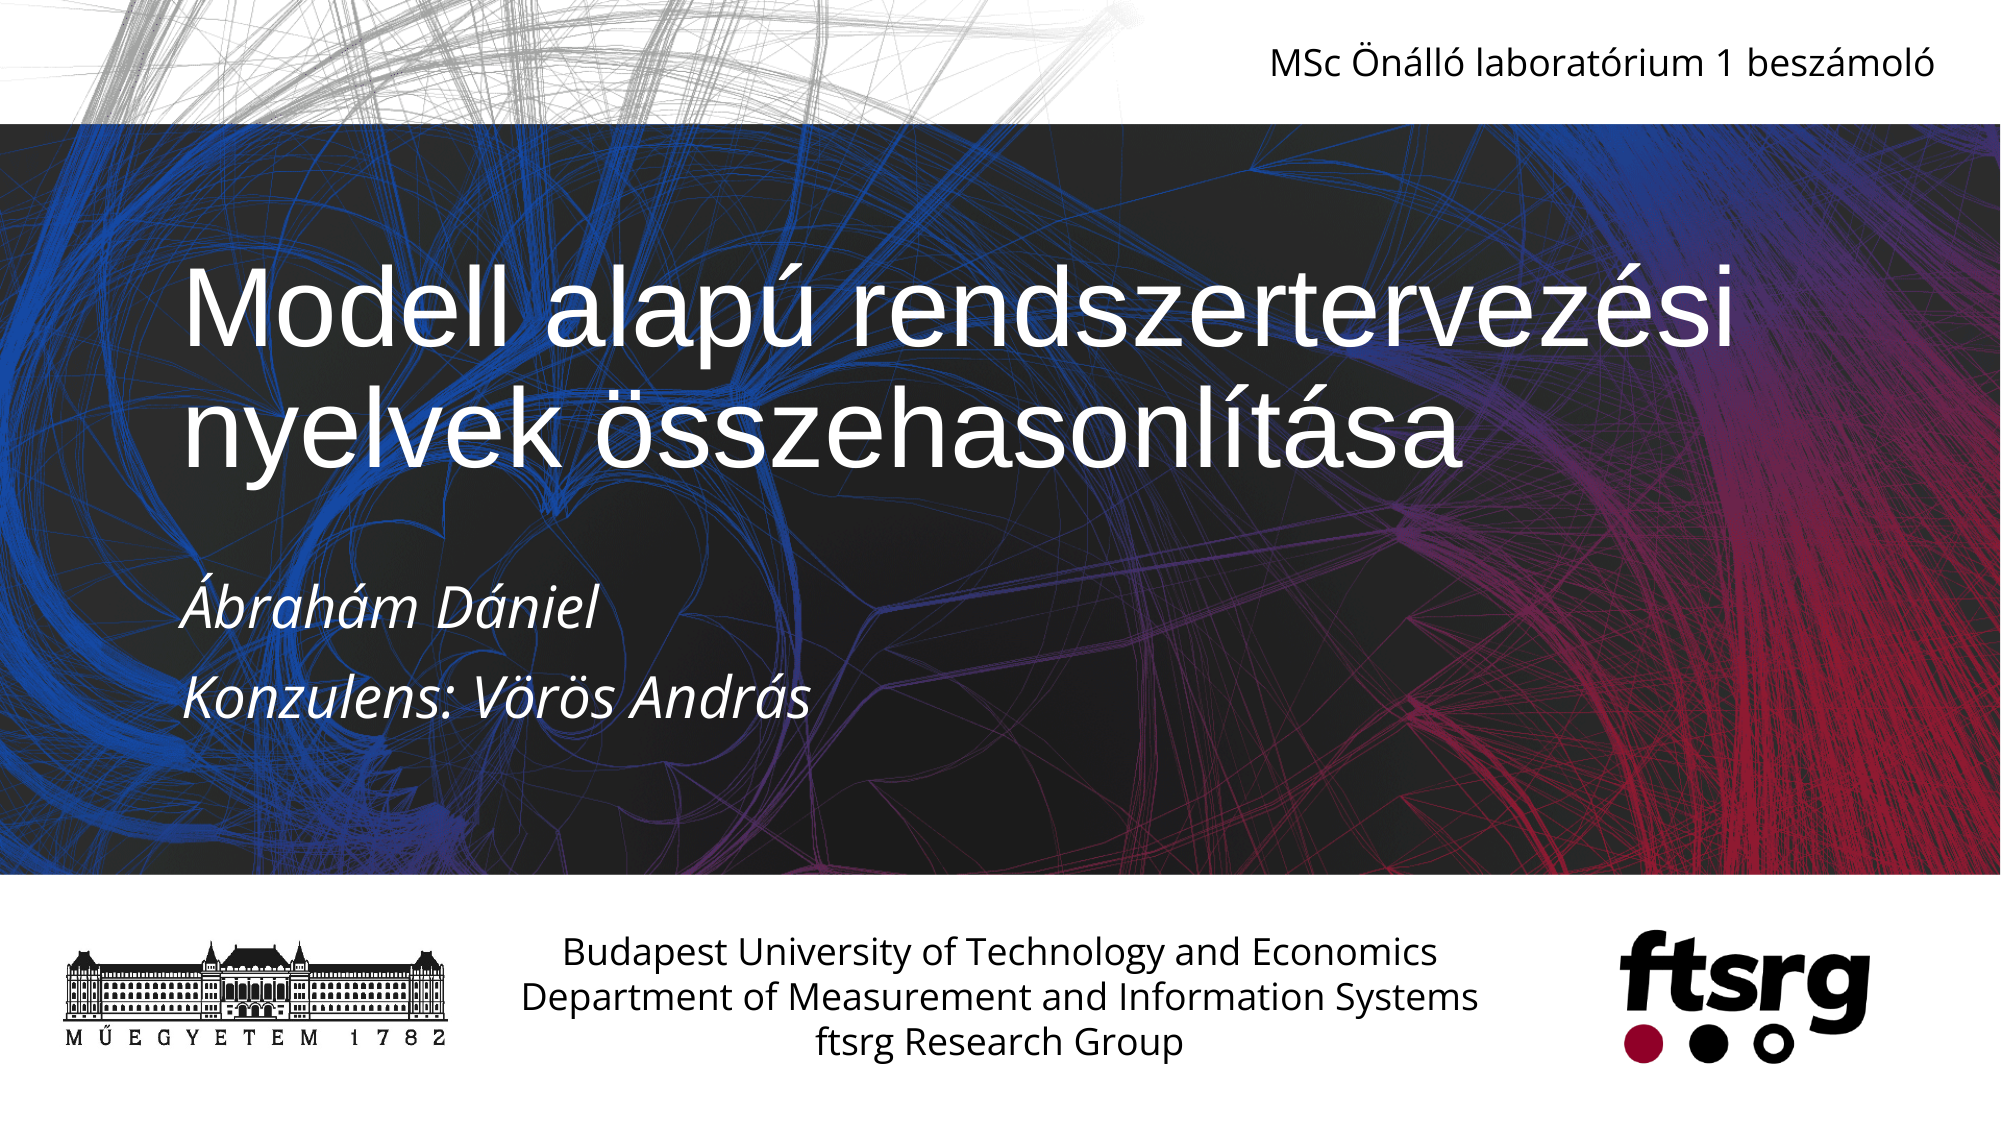

MSc Önálló laboratórium 1 beszámoló
# Modell alapú rendszertervezési nyelvek összehasonlítása
Ábrahám Dániel
Konzulens: Vörös András